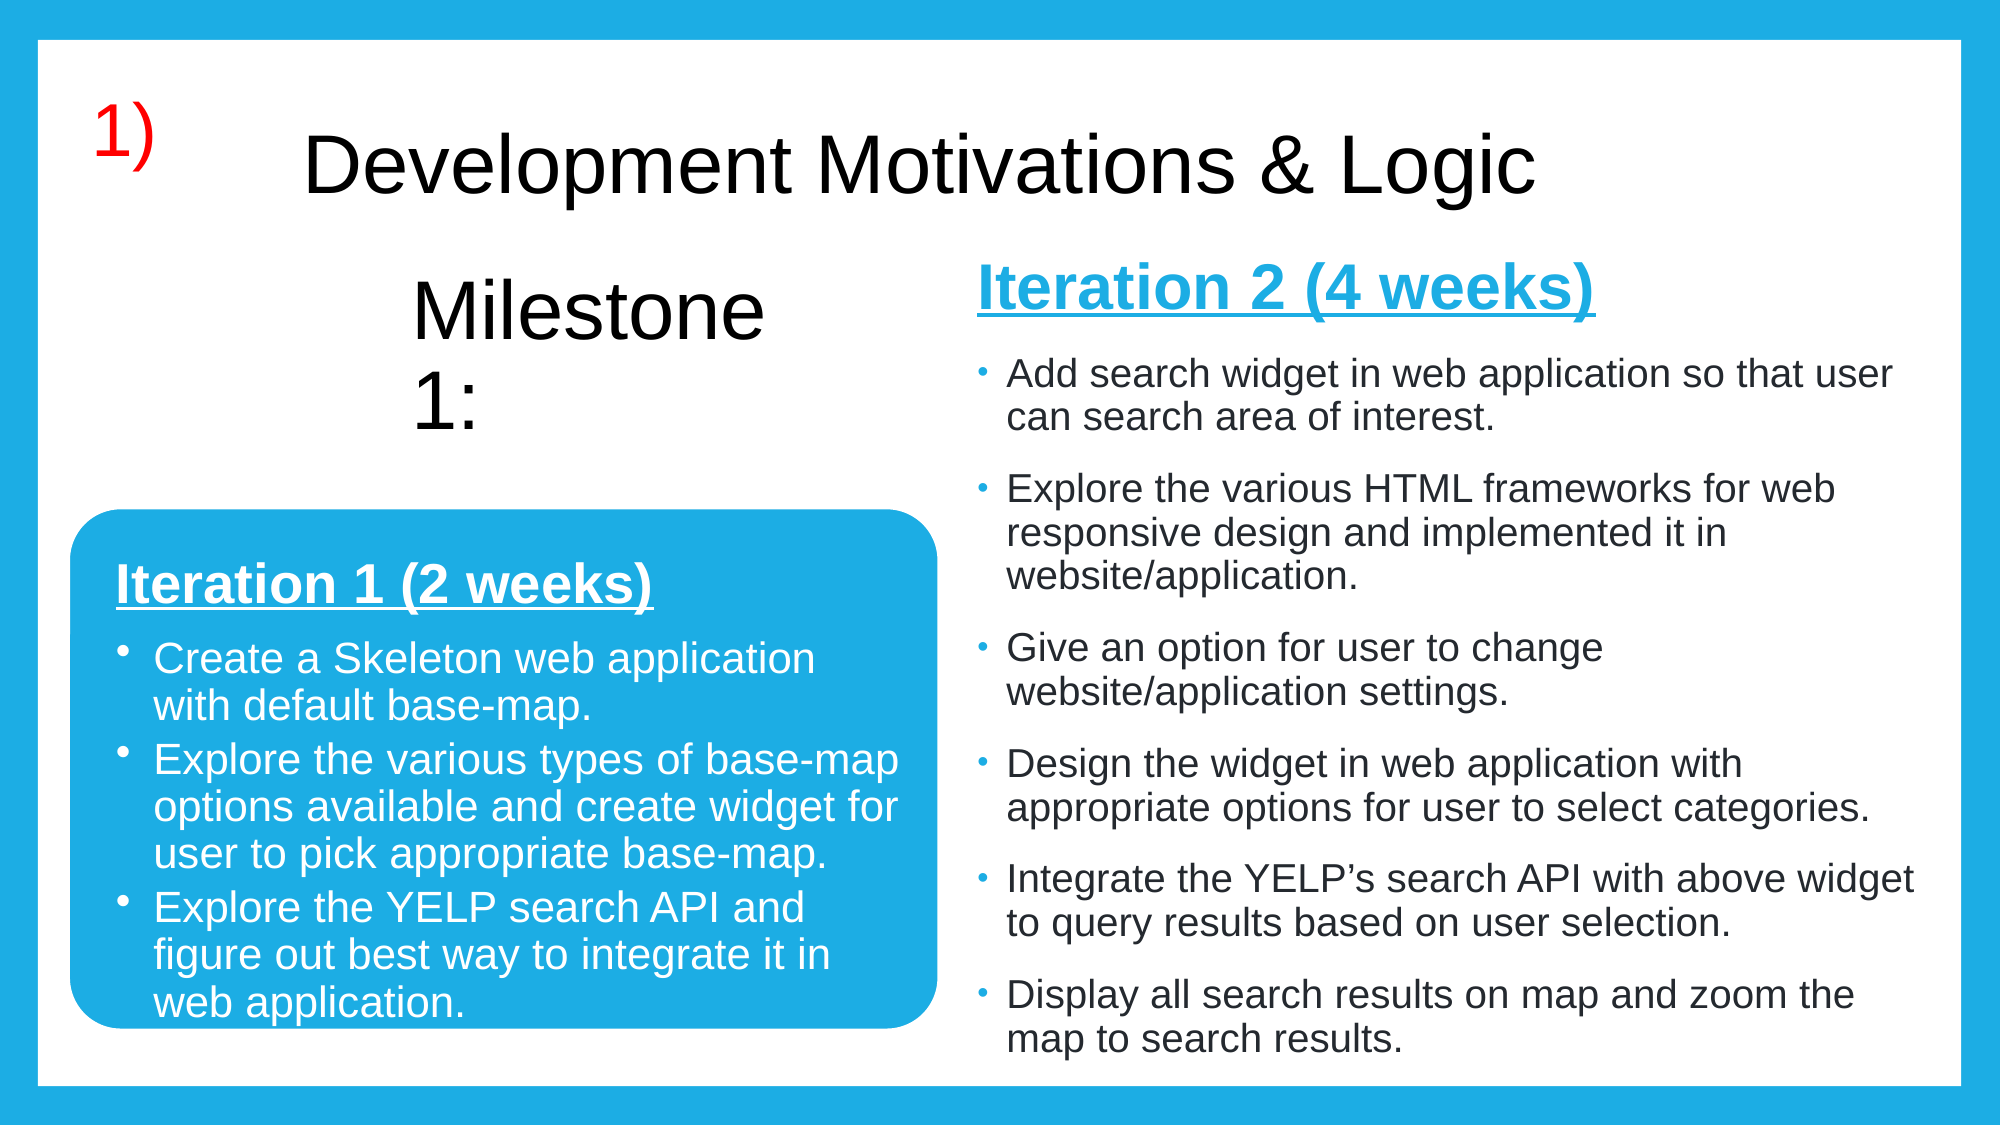

1)
Development Motivations & Logic

Iteration 2 (4 weeks)
Add search widget in web application so that user can search area of interest.
Explore the various HTML frameworks for web responsive design and implemented it in website/application.
Give an option for user to change website/application settings.
Design the widget in web application with appropriate options for user to select categories.
Integrate the YELP’s search API with above widget to query results based on user selection.
Display all search results on map and zoom the map to search results.

# Milestone 1:
Iteration 1 (2 weeks)
Create a Skeleton web application with default base-map.
Explore the various types of base-map options available and create widget for user to pick appropriate base-map.
Explore the YELP search API and figure out best way to integrate it in web application.